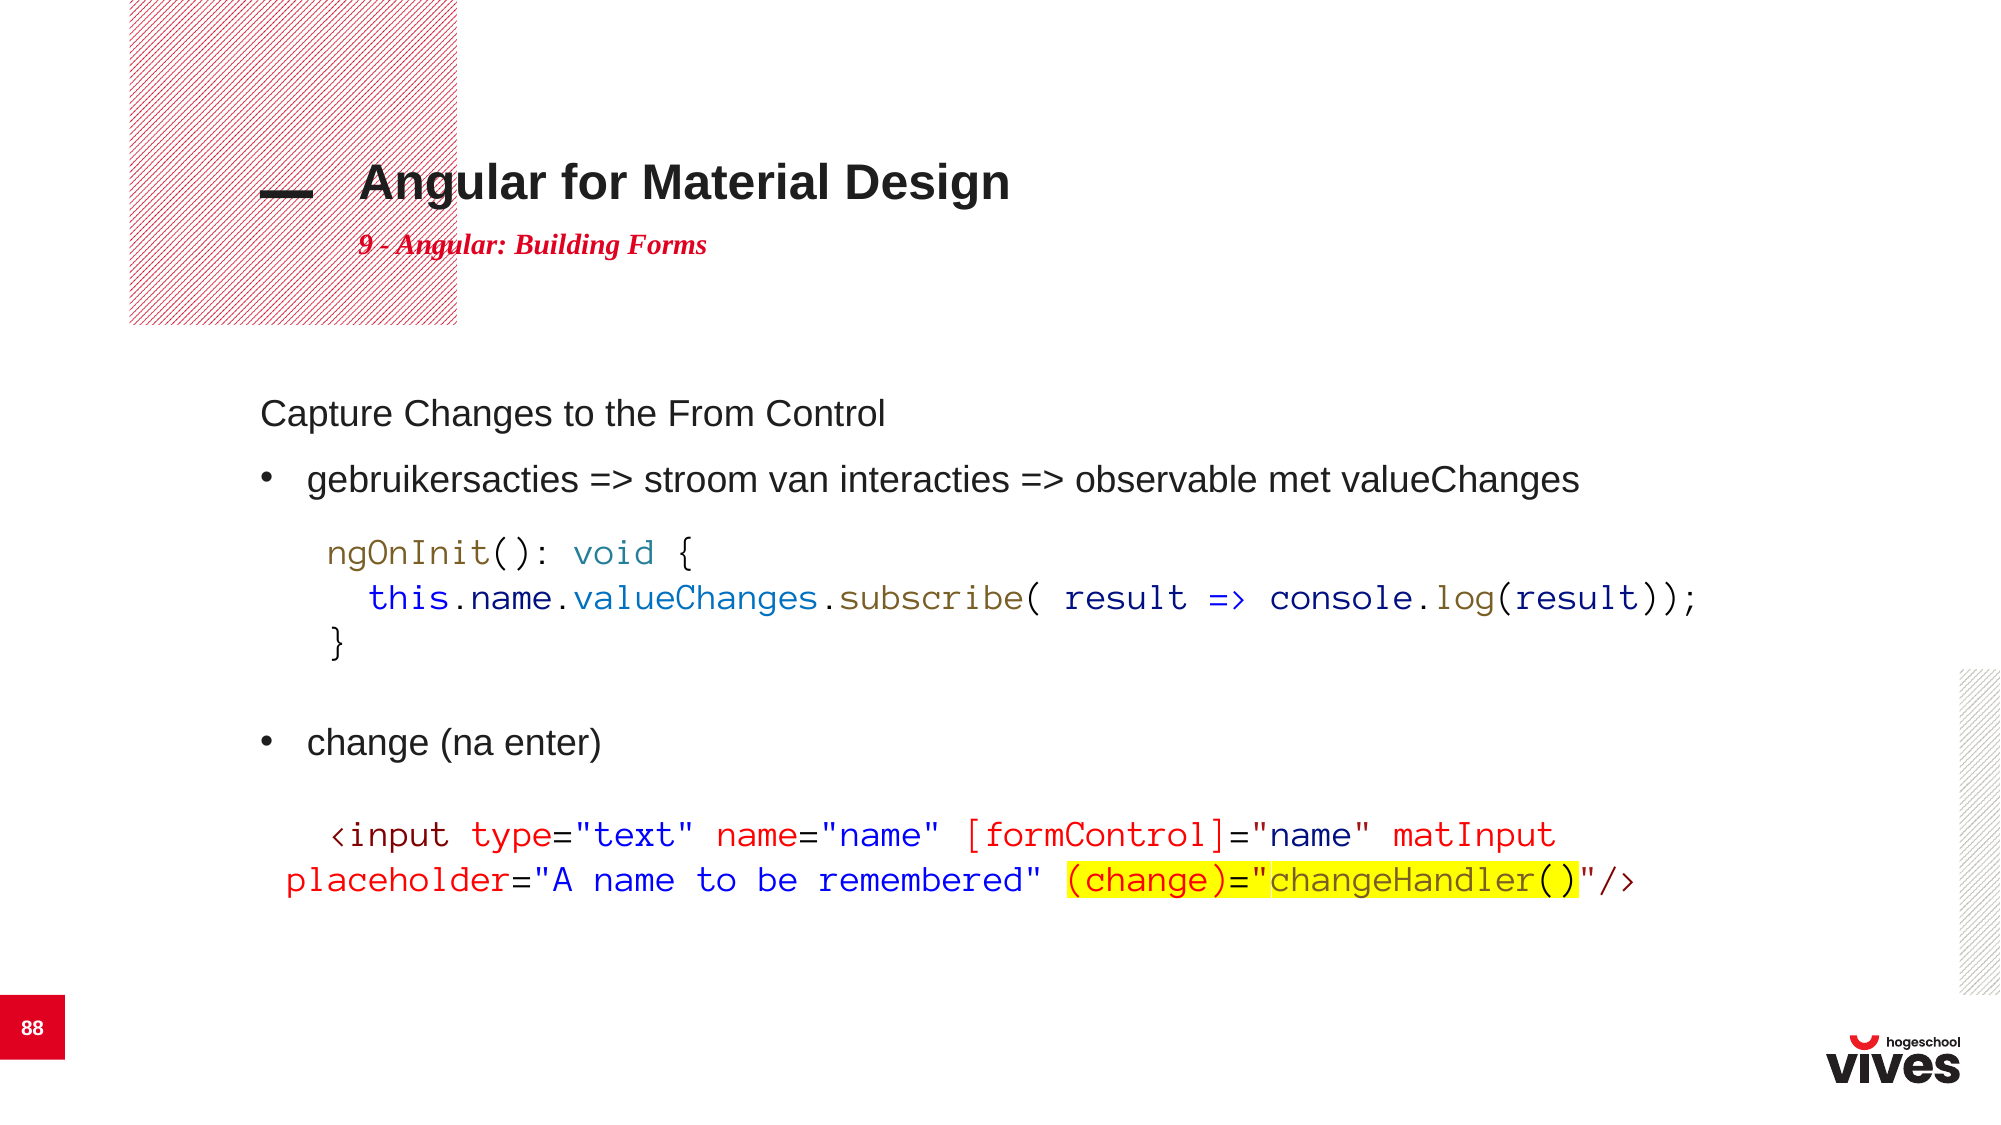

# Angular for Material Design
9 - Angular: Building Forms
Capture Changes to the From Control
gebruikersacties => stroom van interacties => observable met valueChanges

change (na enter)
  ngOnInit(): void {
    this.name.valueChanges.subscribe( result => console.log(result));
  }

  <input type="text" name="name" [formControl]="name" matInput placeholder="A name to be remembered" (change)="changeHandler()"/>